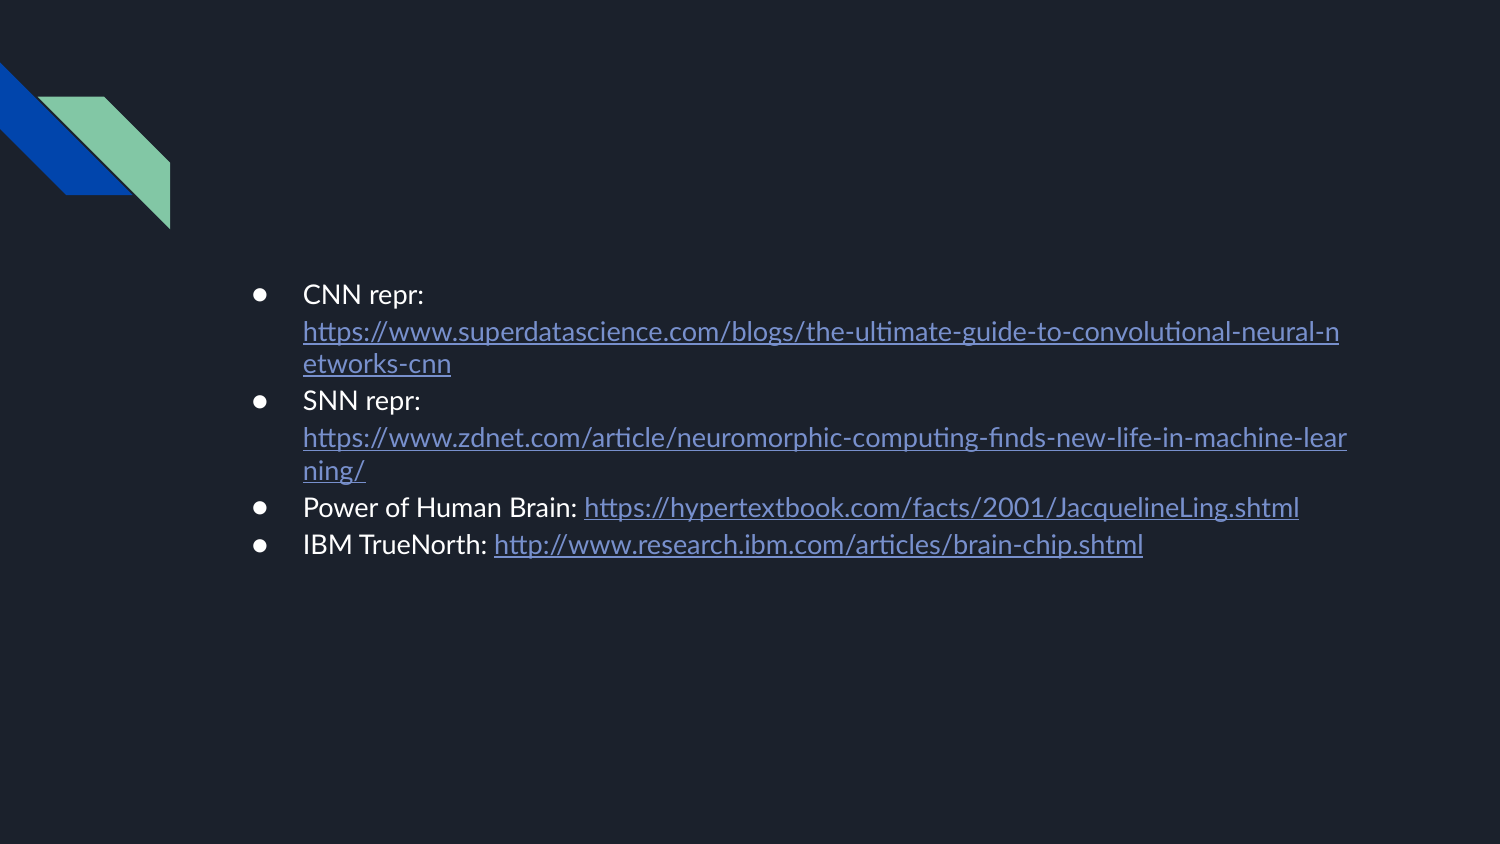

CNN repr: https://www.superdatascience.com/blogs/the-ultimate-guide-to-convolutional-neural-networks-cnn
SNN repr: https://www.zdnet.com/article/neuromorphic-computing-finds-new-life-in-machine-learning/
Power of Human Brain: https://hypertextbook.com/facts/2001/JacquelineLing.shtml
IBM TrueNorth: http://www.research.ibm.com/articles/brain-chip.shtml